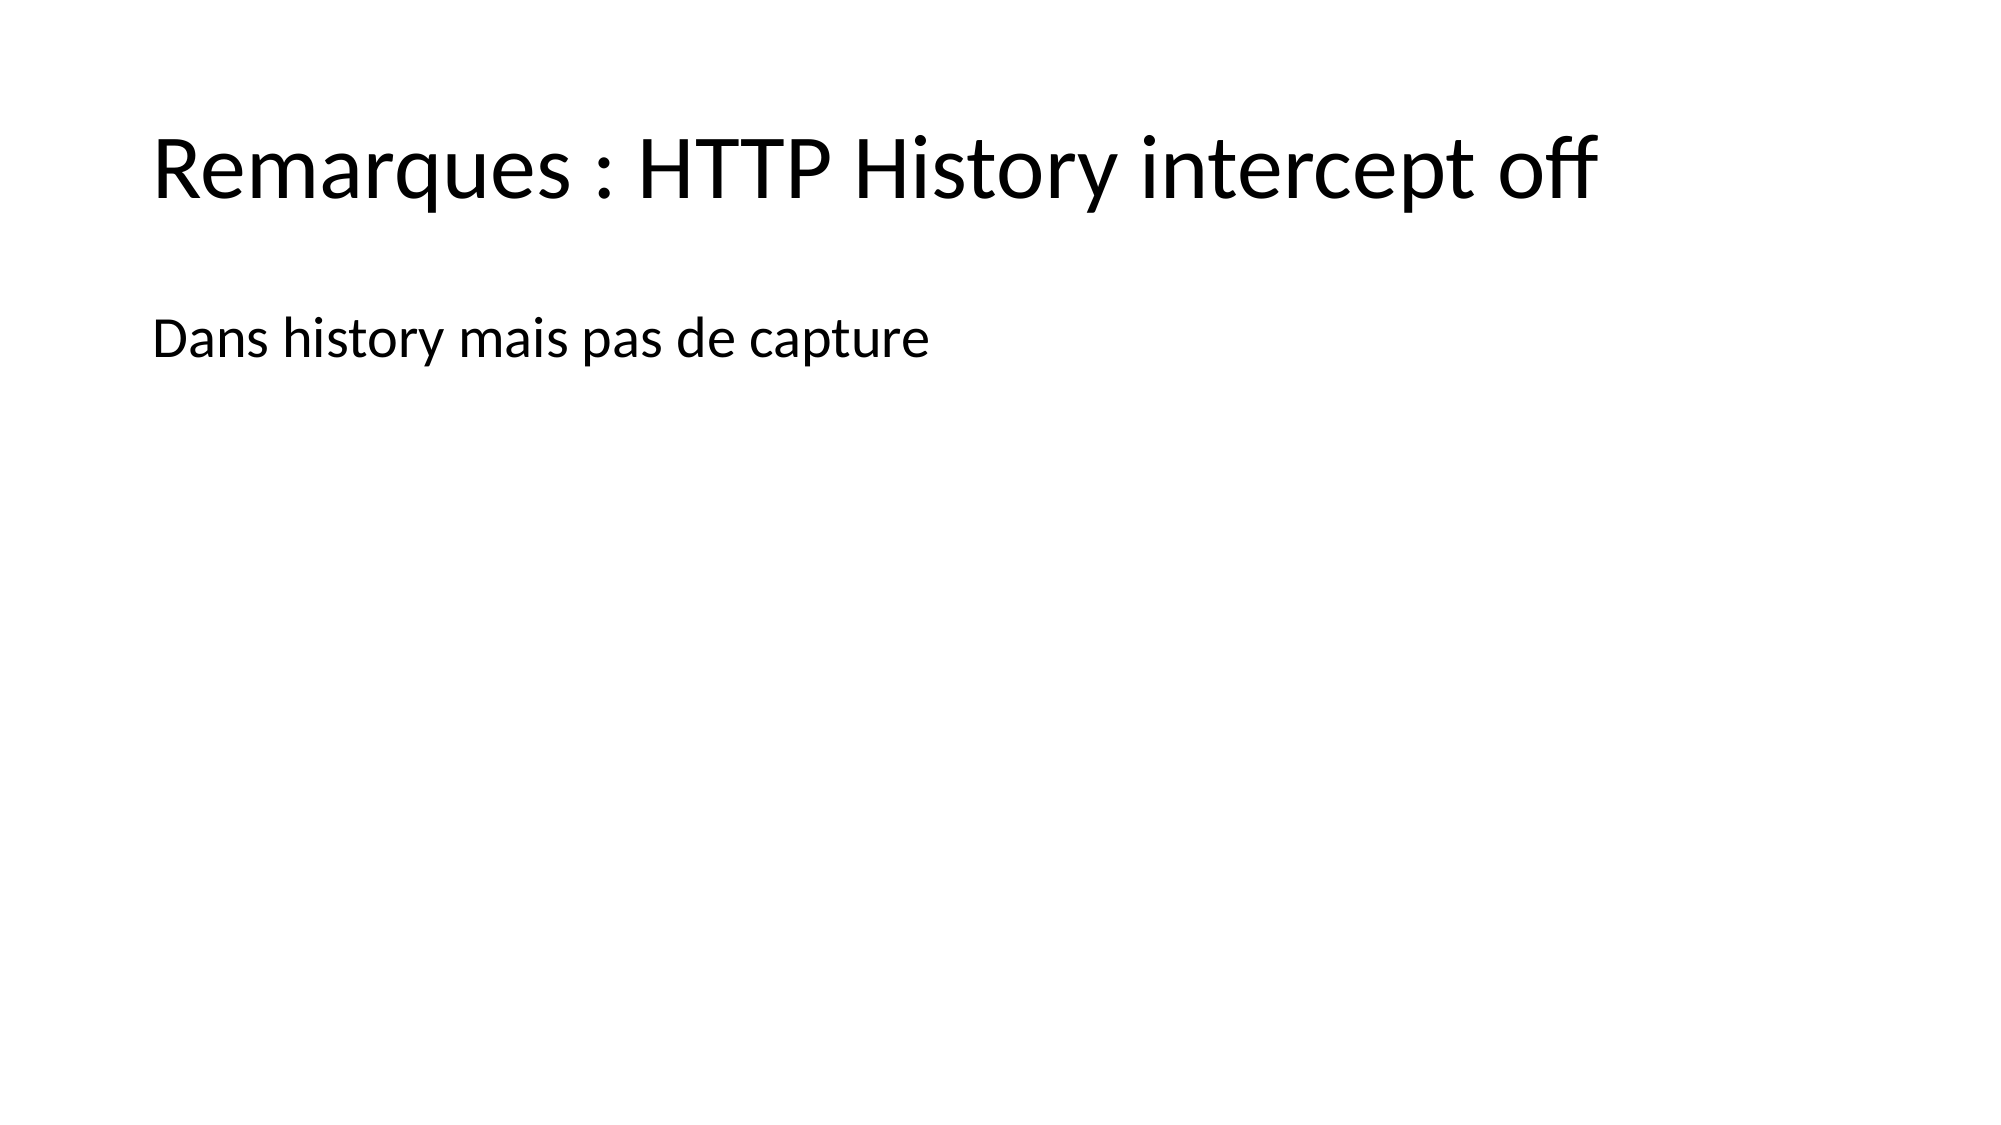

# Remarques : HTTP History intercept off
Dans history mais pas de capture